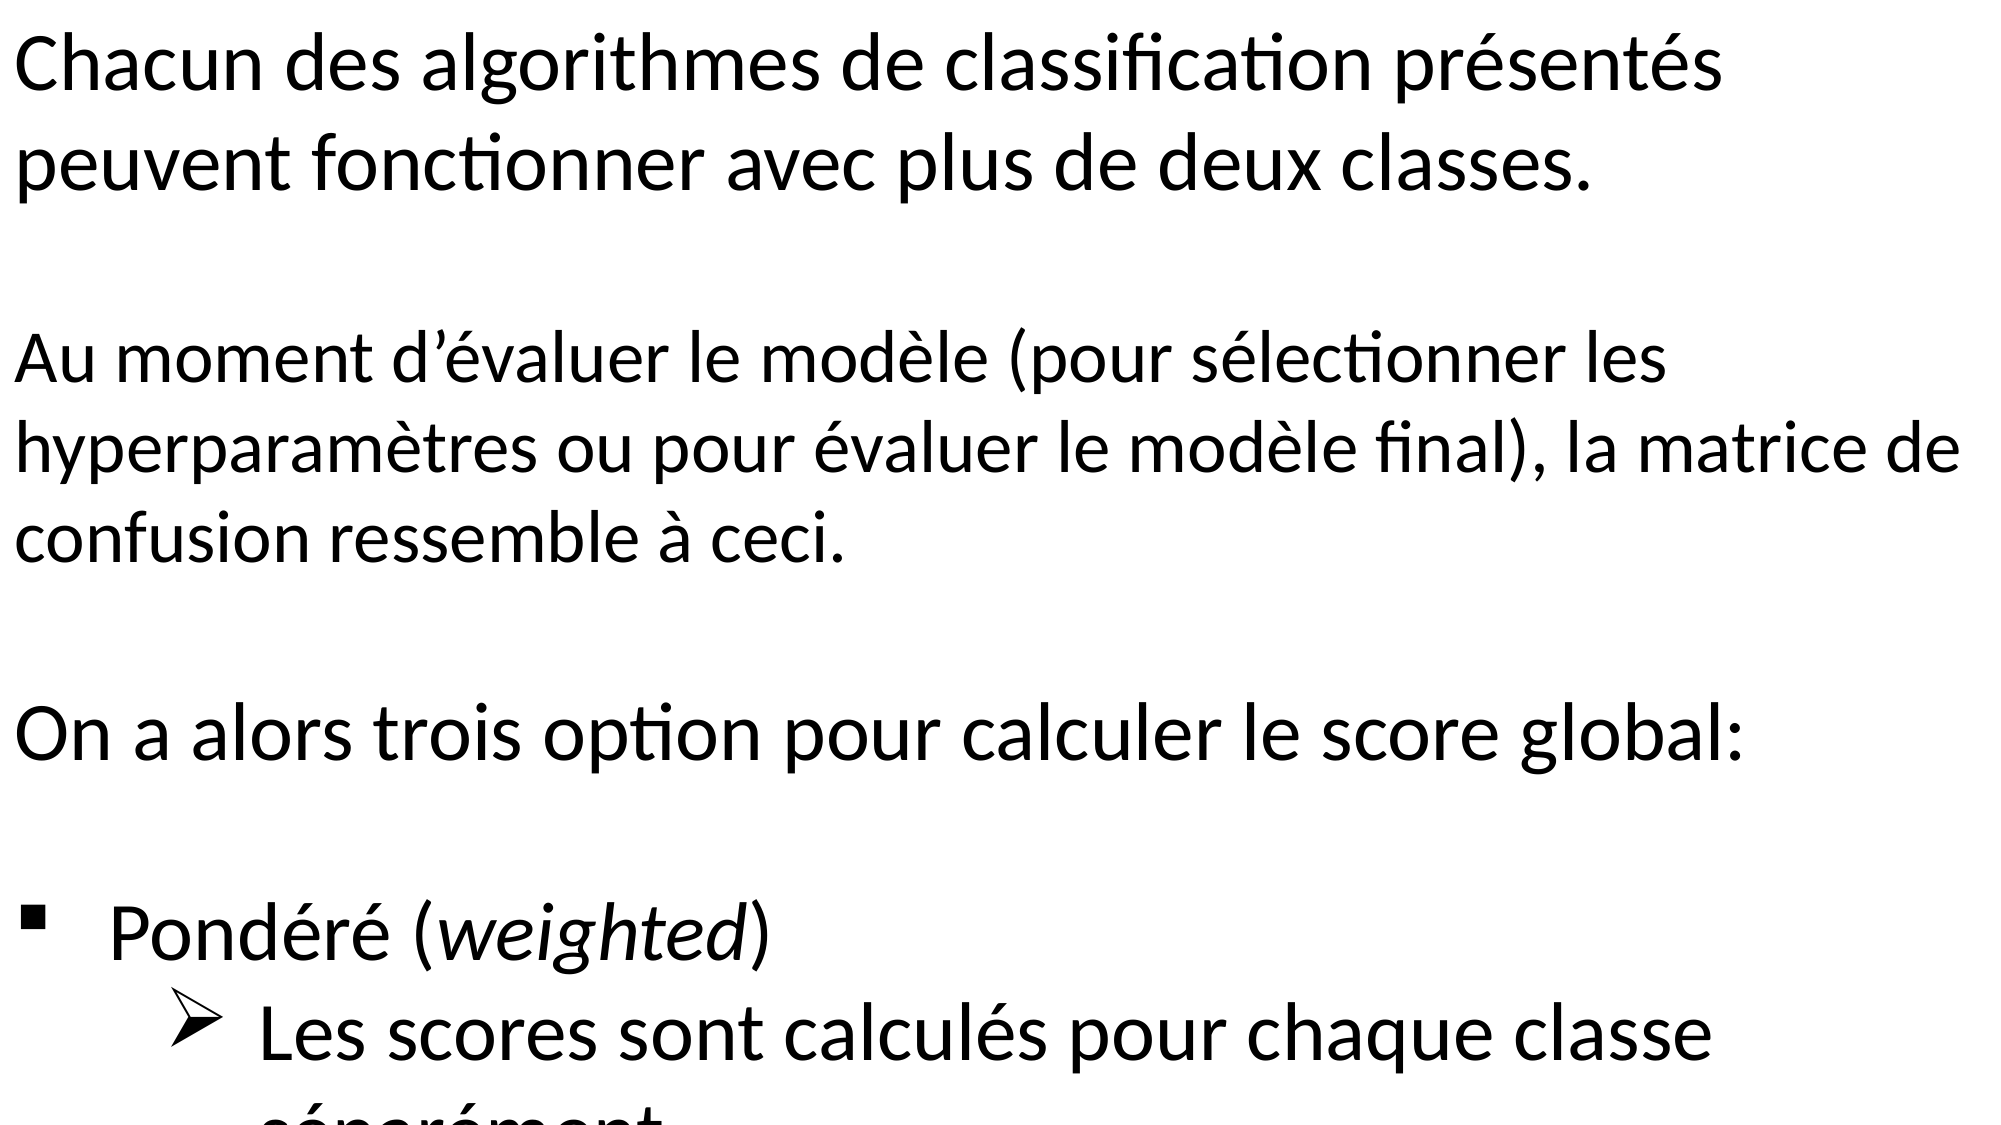

Chacun des algorithmes de classification présentés peuvent fonctionner avec plus de deux classes.

Au moment d’évaluer le modèle (pour sélectionner les hyperparamètres ou pour évaluer le modèle final), la matrice de confusion ressemble à ceci.

On a alors trois option pour calculer le score global:

Pondéré (weighted)
Les scores sont calculés pour chaque classe séparément.
On utilise alors une moyenne pondérée en fonction du nombre de valeurs réelles positives.
Plus de poids pour les classes ayant plus d’exemples.

Micro (micro)
Les scores sont calculés pour toutes les classes simultanément (nombres totaux de VP, FP, VN, FN.

Macro (macro)
Les scores sont calculés pour chaque classe séparément.
Les classes ayant moins d’exemplaires sont aussi importantes que les classes ayant beaucoup d’exemplaires.
CLASSIFICATION MULTICLASSE